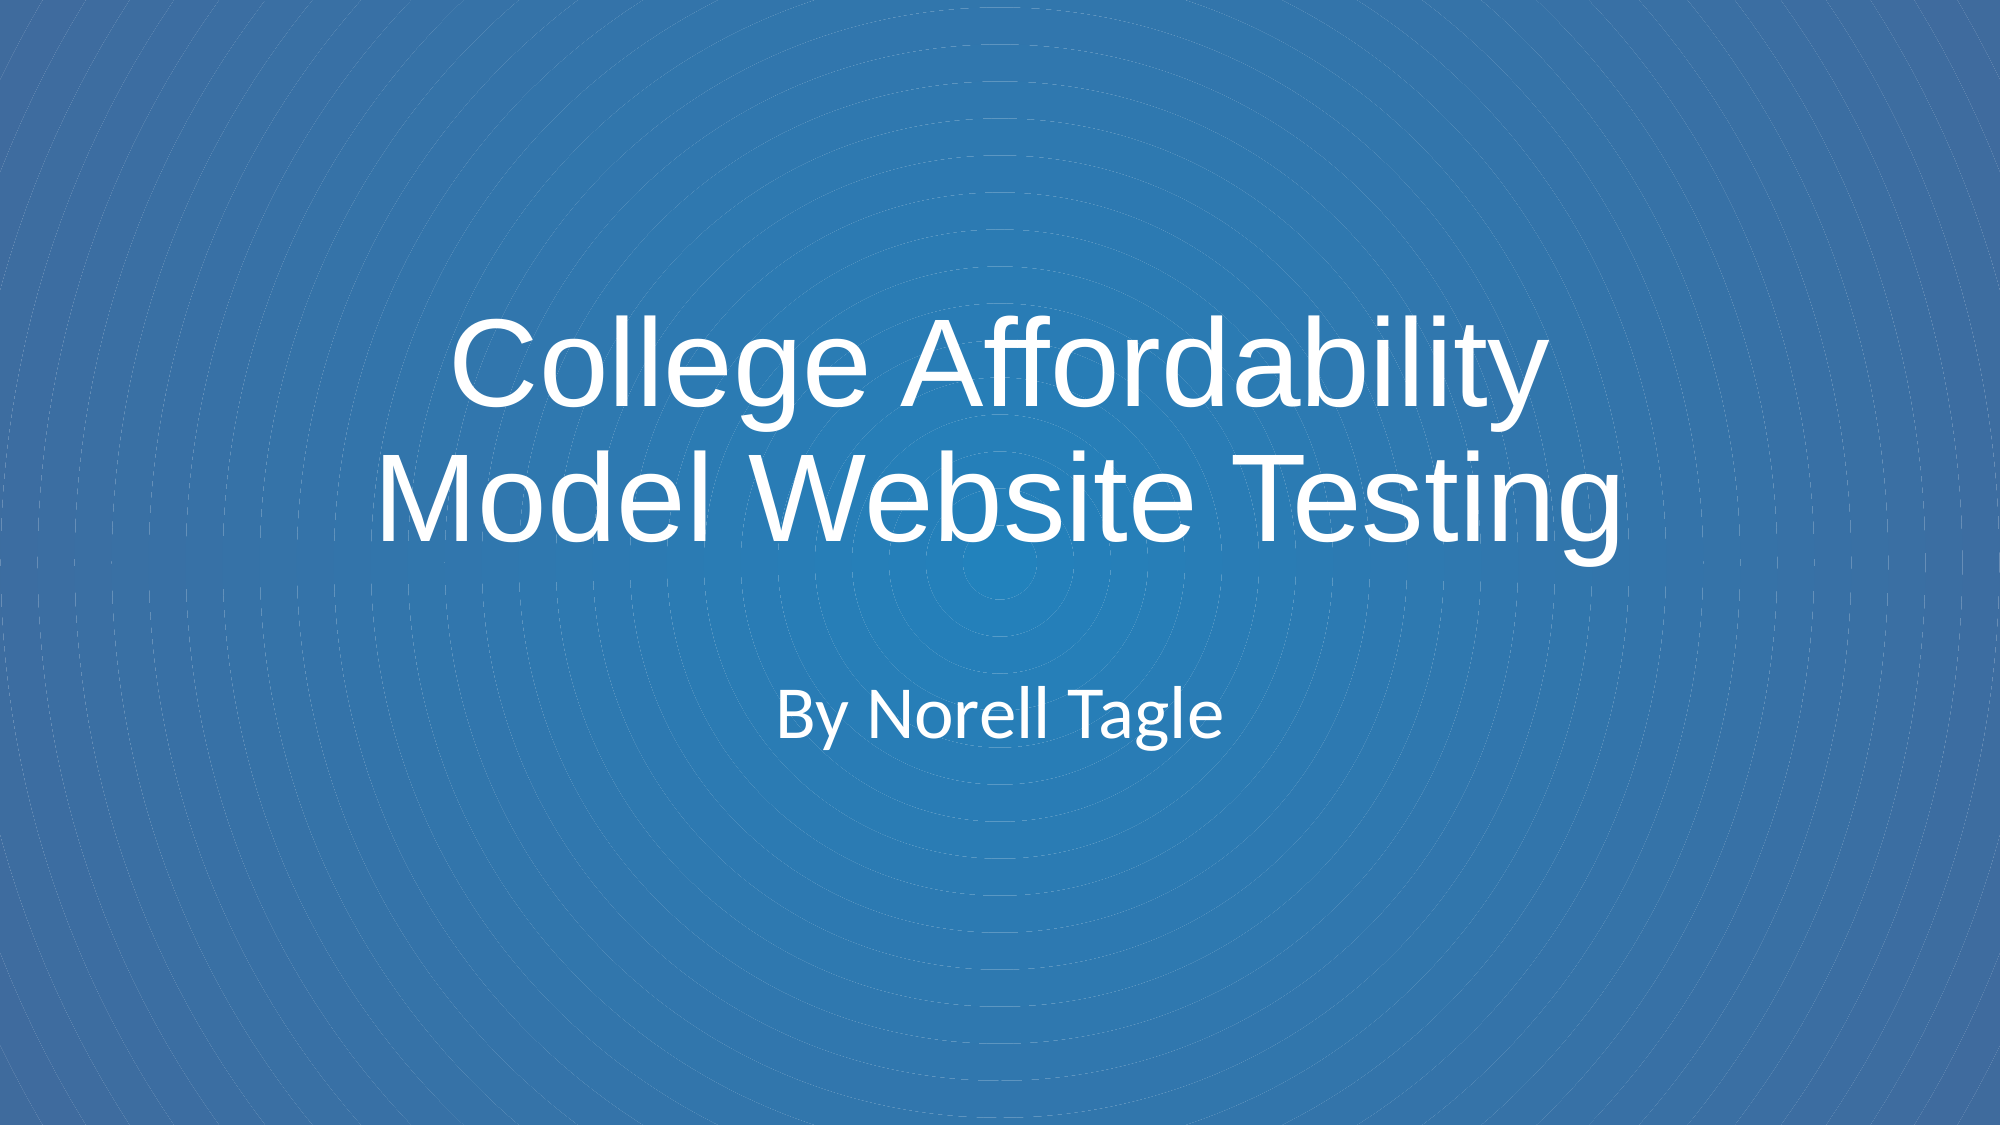

# College Affordability Model Website Testing
By Norell Tagle